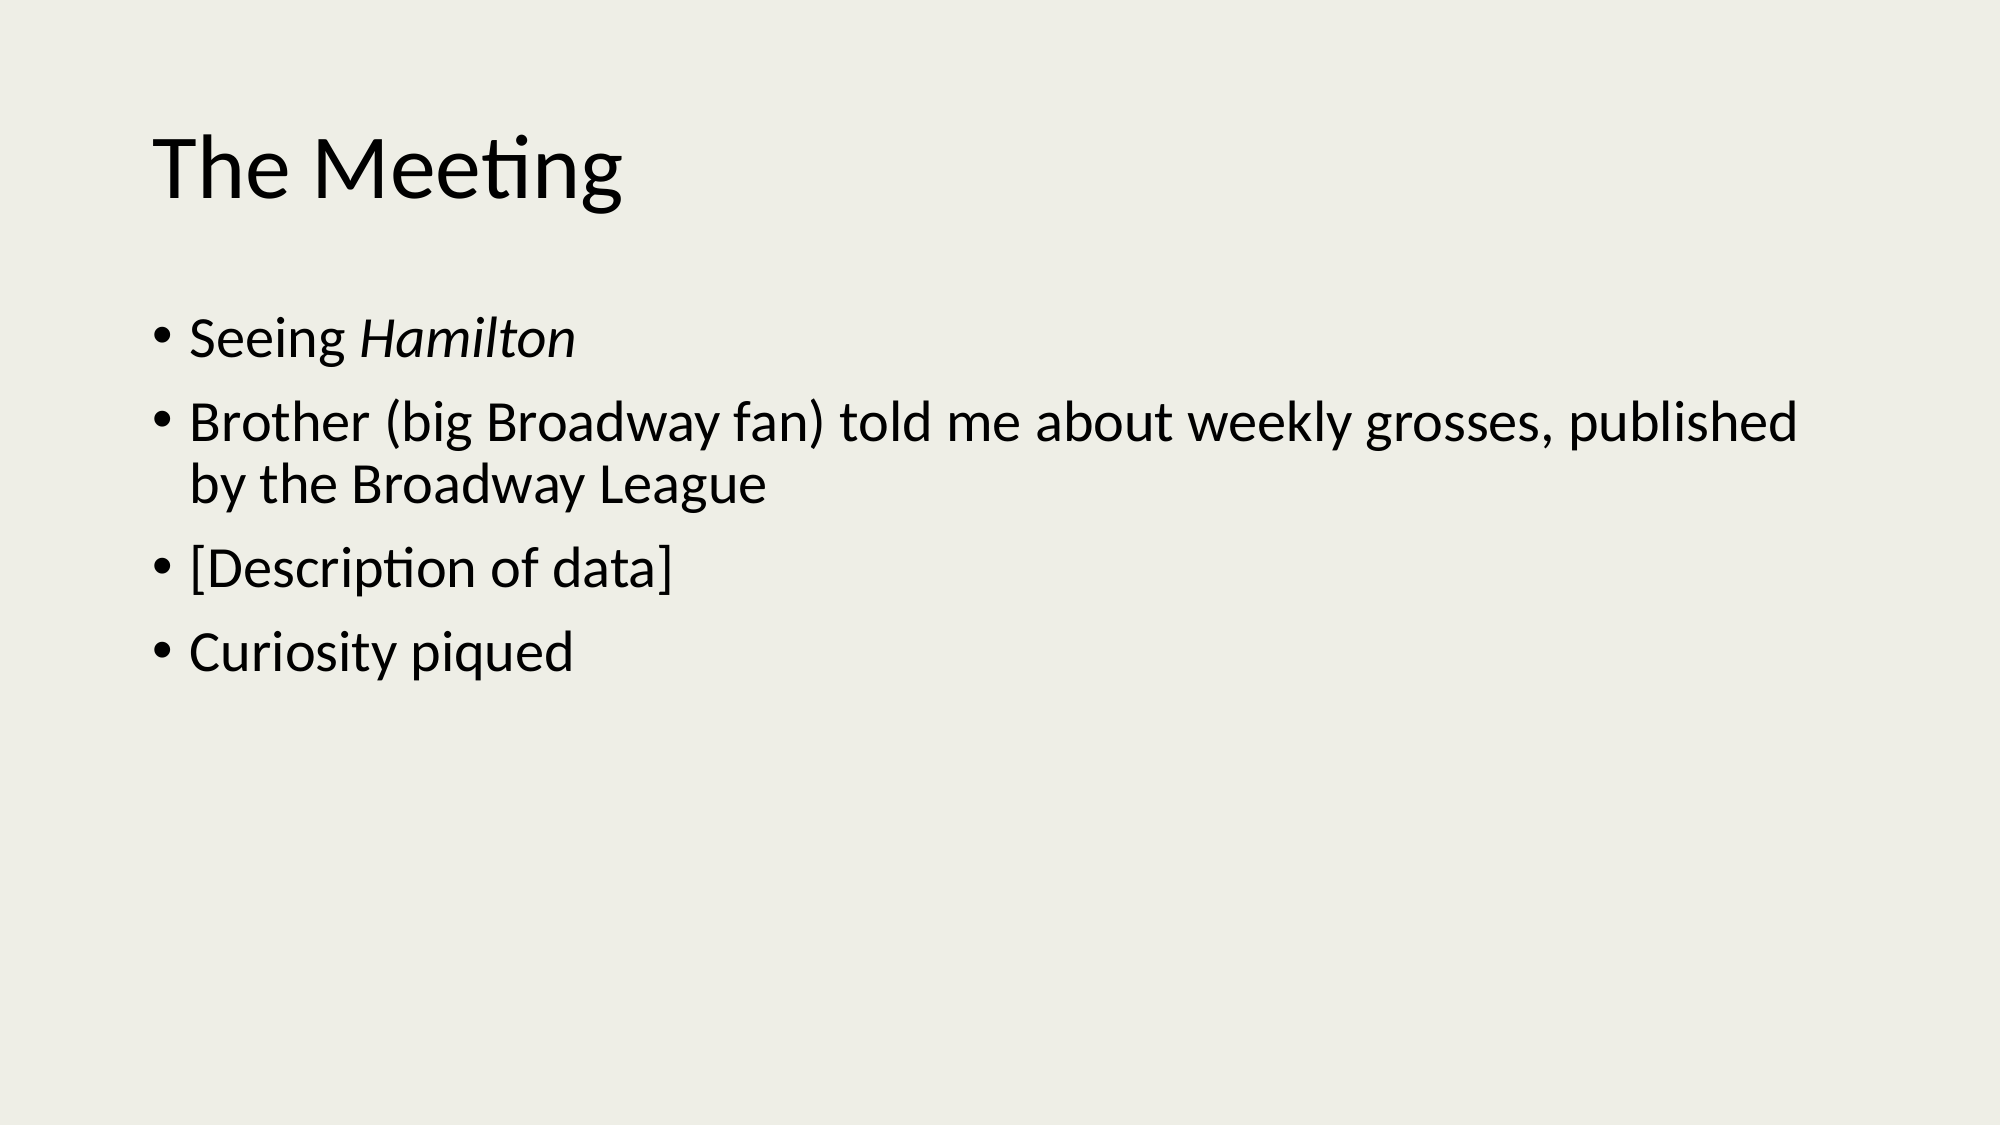

# The Meeting
Seeing Hamilton
Brother (big Broadway fan) told me about weekly grosses, published by the Broadway League
[Description of data]
Curiosity piqued